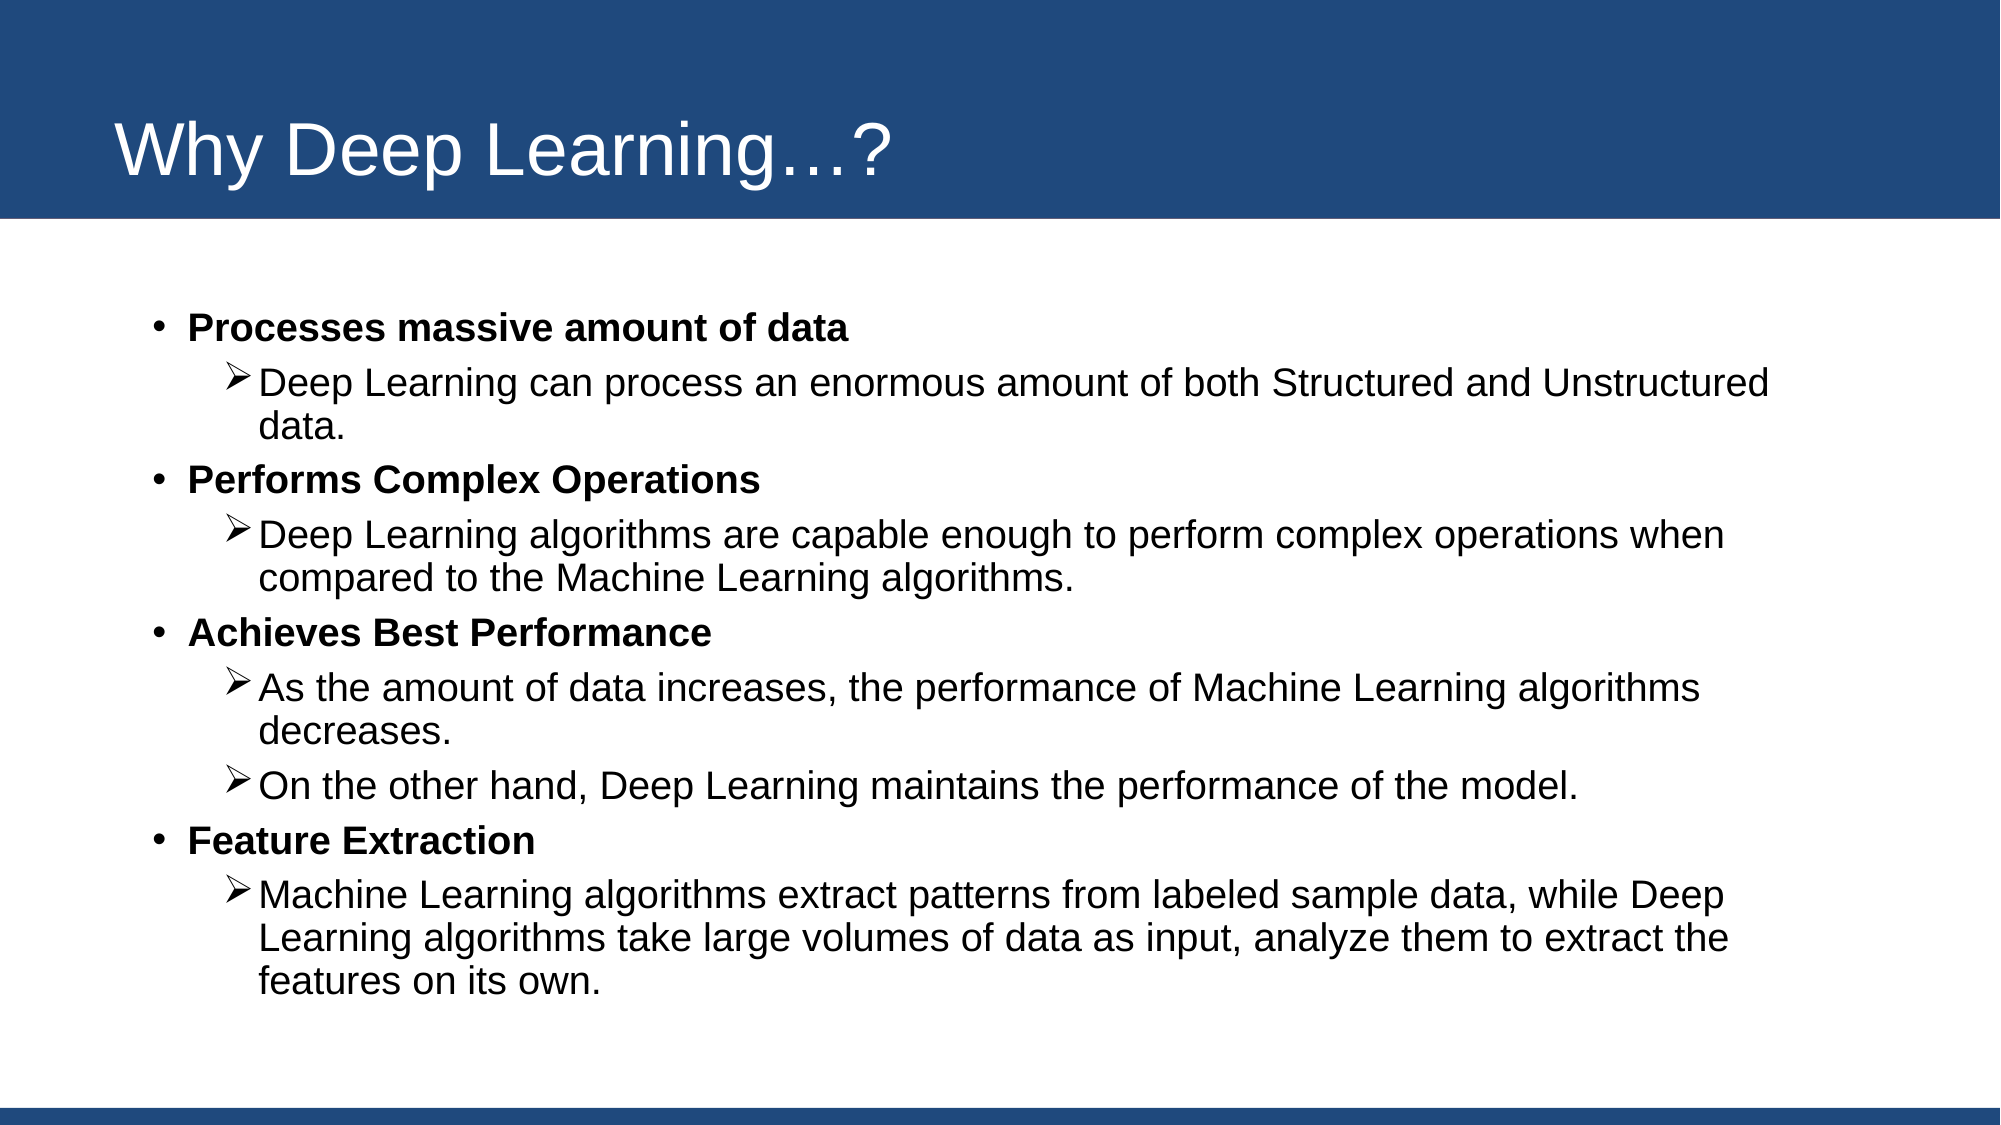

# Why Deep Learning…?
Processes massive amount of data
Deep Learning can process an enormous amount of both Structured and Unstructured data.
Performs Complex Operations
Deep Learning algorithms are capable enough to perform complex operations when compared to the Machine Learning algorithms.
Achieves Best Performance
As the amount of data increases, the performance of Machine Learning algorithms decreases.
On the other hand, Deep Learning maintains the performance of the model.
Feature Extraction
Machine Learning algorithms extract patterns from labeled sample data, while Deep Learning algorithms take large volumes of data as input, analyze them to extract the features on its own.